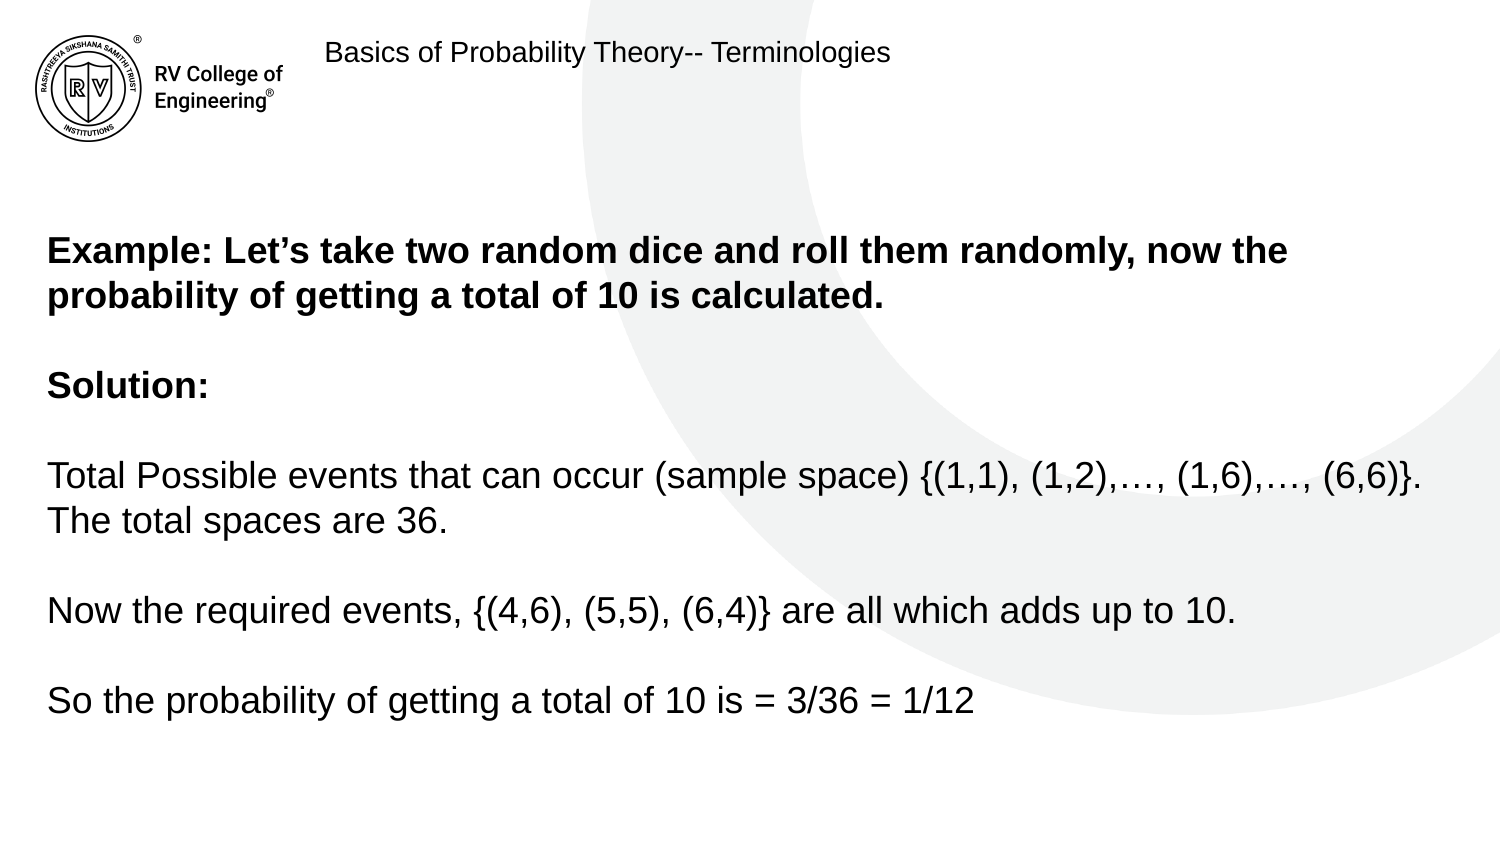

# Basics of Probability Theory-- Terminologies
Example: Let’s take two random dice and roll them randomly, now the
probability of getting a total of 10 is calculated.

Solution:

Total Possible events that can occur (sample space) {(1,1), (1,2),…, (1,6),…, (6,6)}. The total spaces are 36.

Now the required events, {(4,6), (5,5), (6,4)} are all which adds up to 10.

So the probability of getting a total of 10 is = 3/36 = 1/12